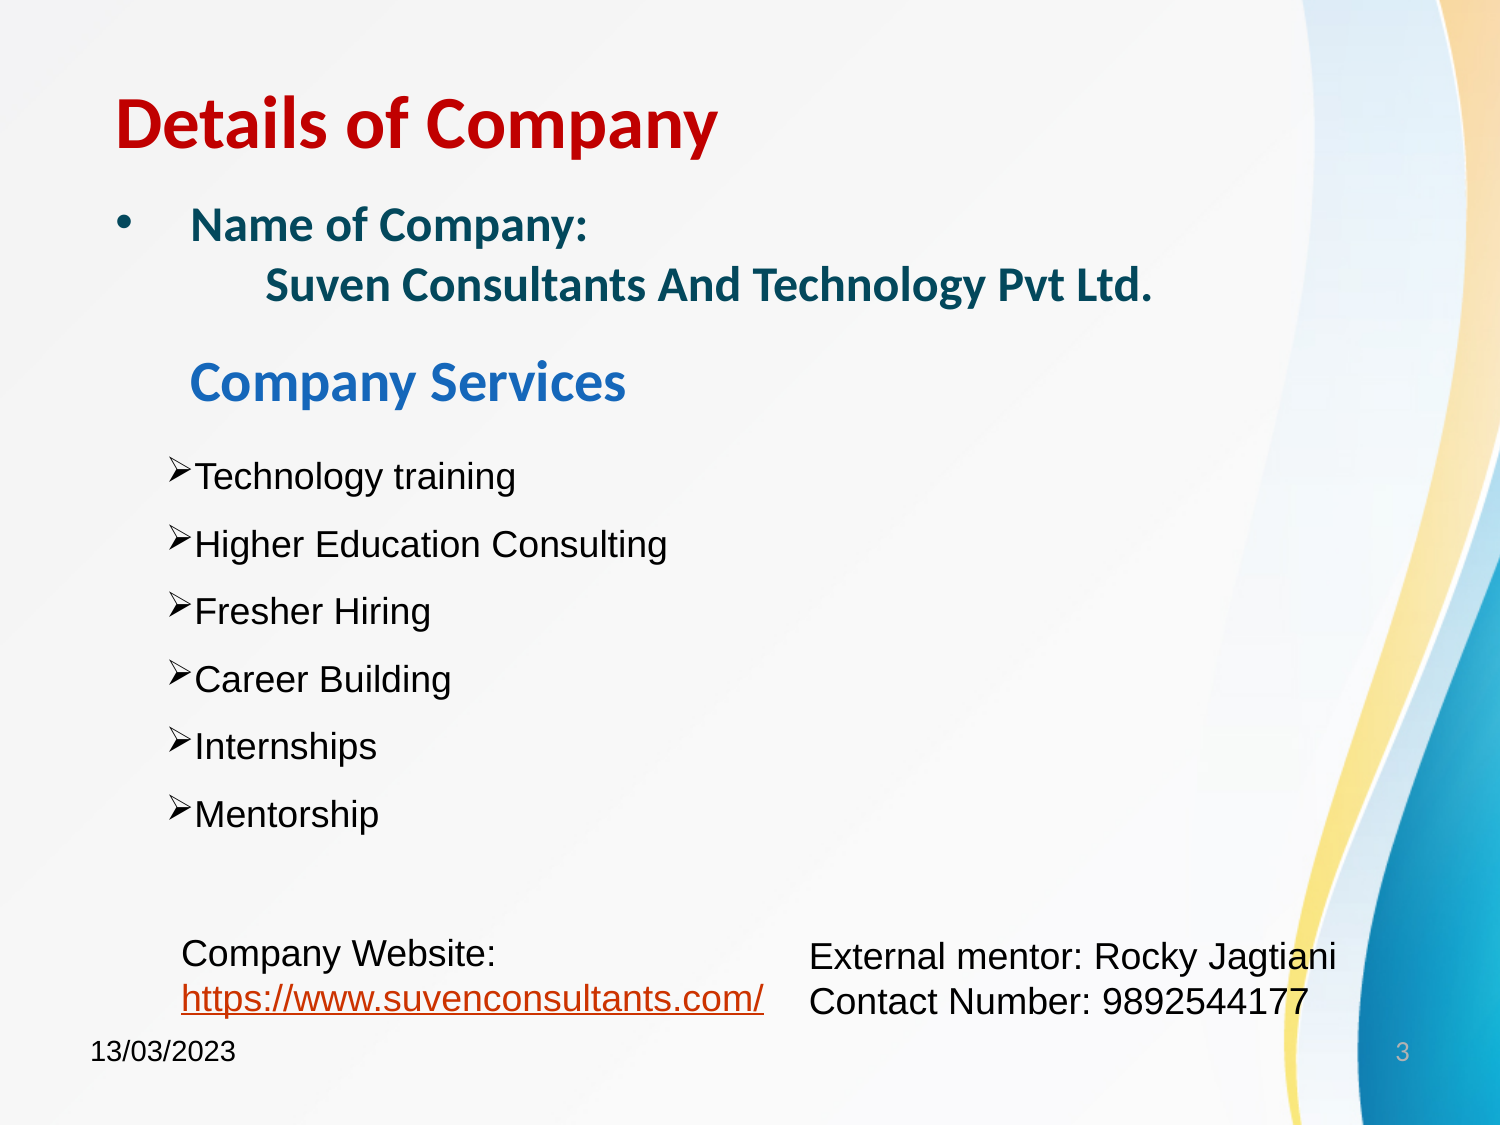

Details of Company
Name of Company:
	Suven Consultants And Technology Pvt Ltd.
Company Services
Technology training
Higher Education Consulting
Fresher Hiring
Career Building
Internships
Mentorship
Company Website: https://www.suvenconsultants.com/

External mentor: Rocky Jagtiani
Contact Number: 9892544177

13/03/2023
3